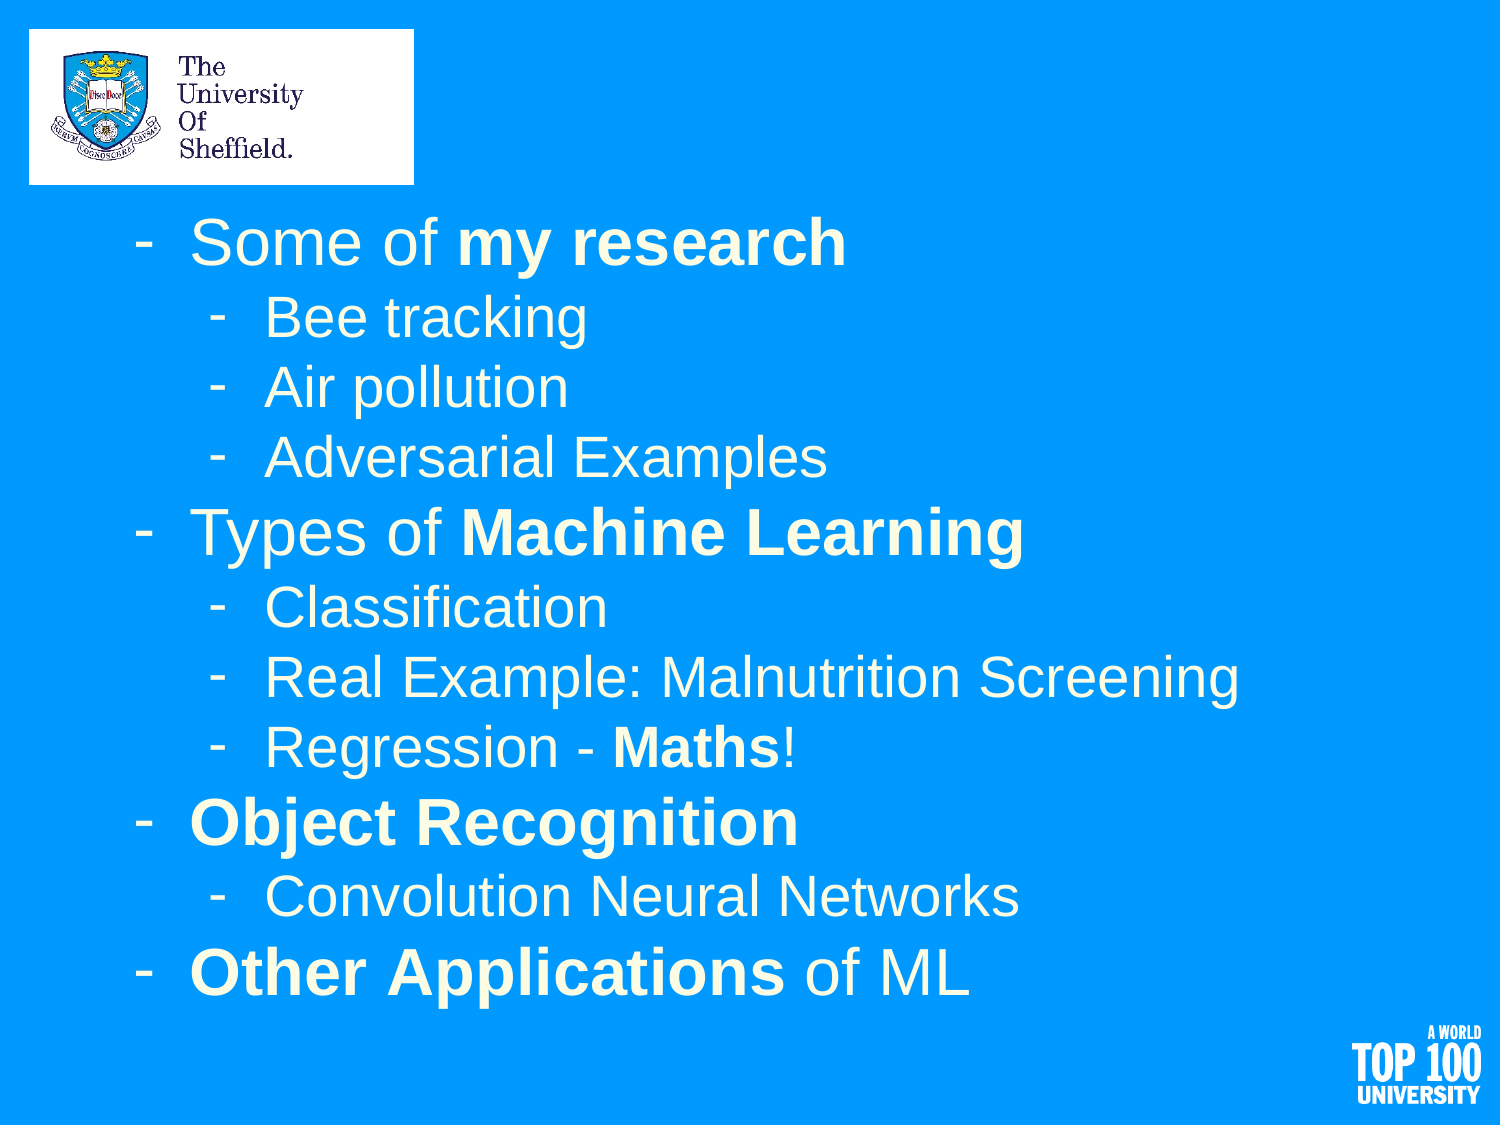

Some of my research
Bee tracking
Air pollution
Adversarial Examples
Types of Machine Learning
Classification
Real Example: Malnutrition Screening
Regression - Maths!
Object Recognition
Convolution Neural Networks
Other Applications of ML